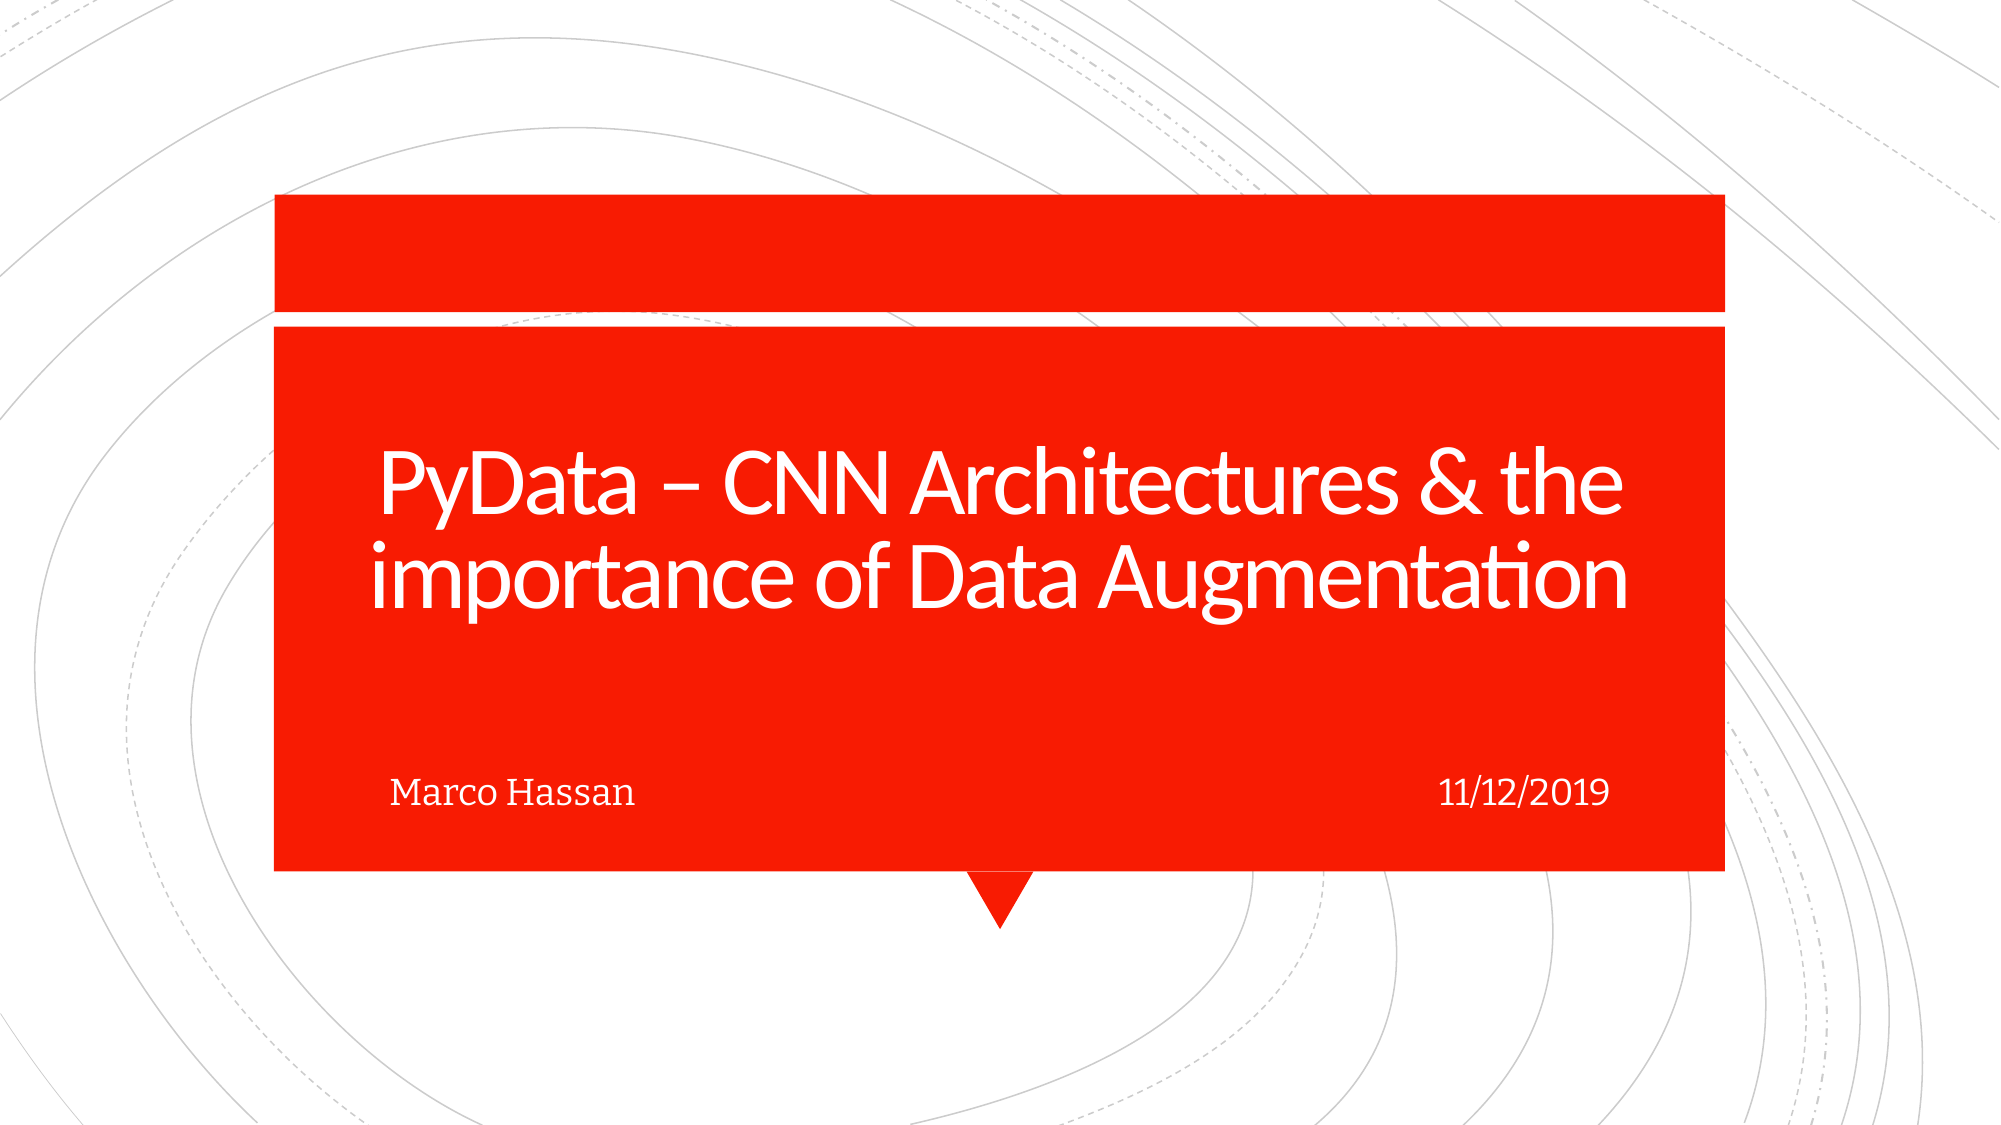

# PyData – CNN Architectures & the importance of Data Augmentation
Marco Hassan 						11/12/2019